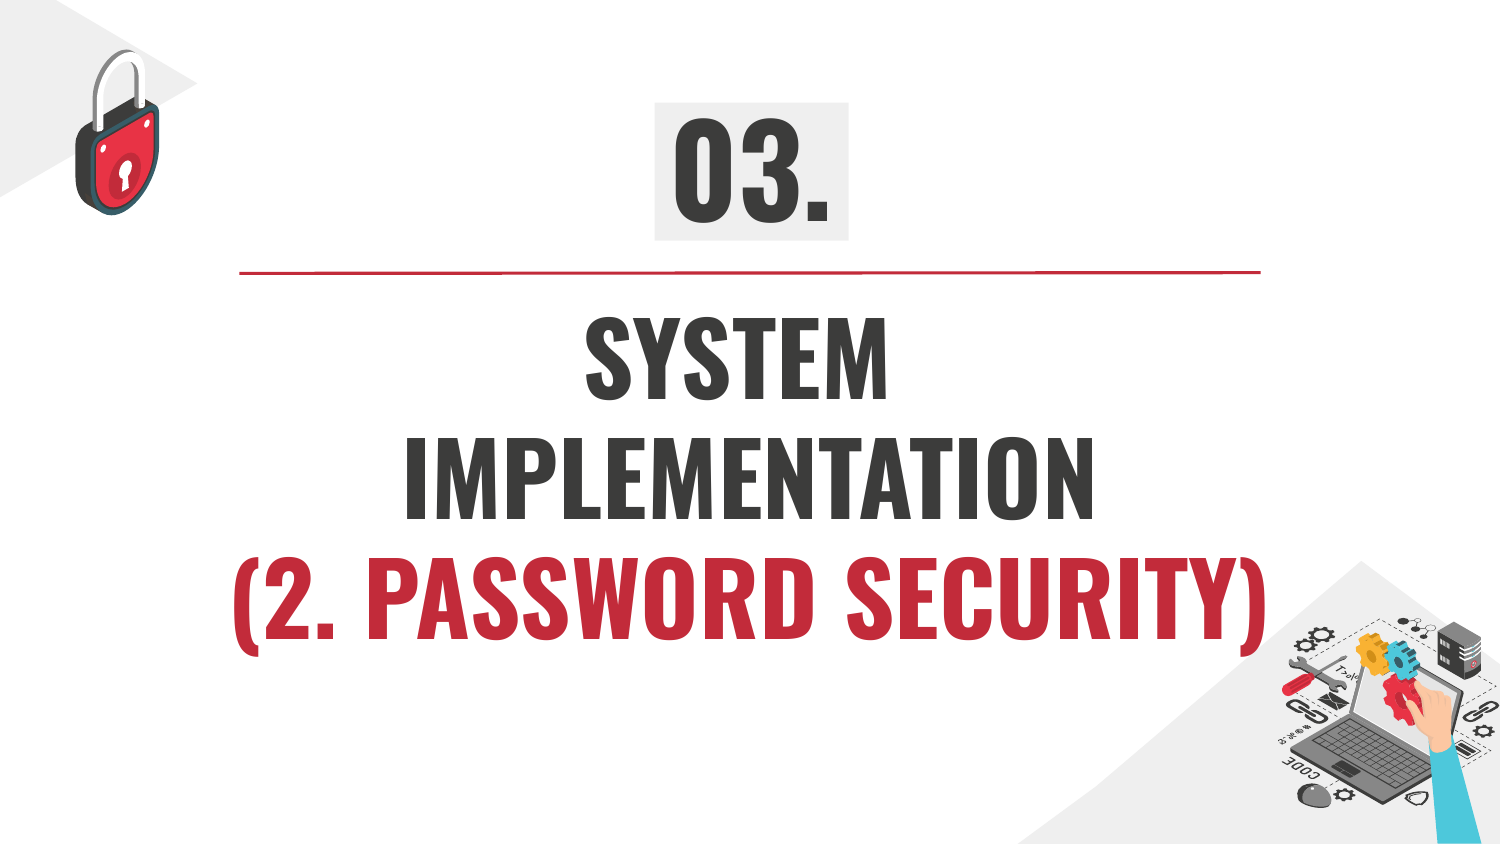

03.
# SYSTEM IMPLEMENTATION (2. PASSWORD SECURITY)